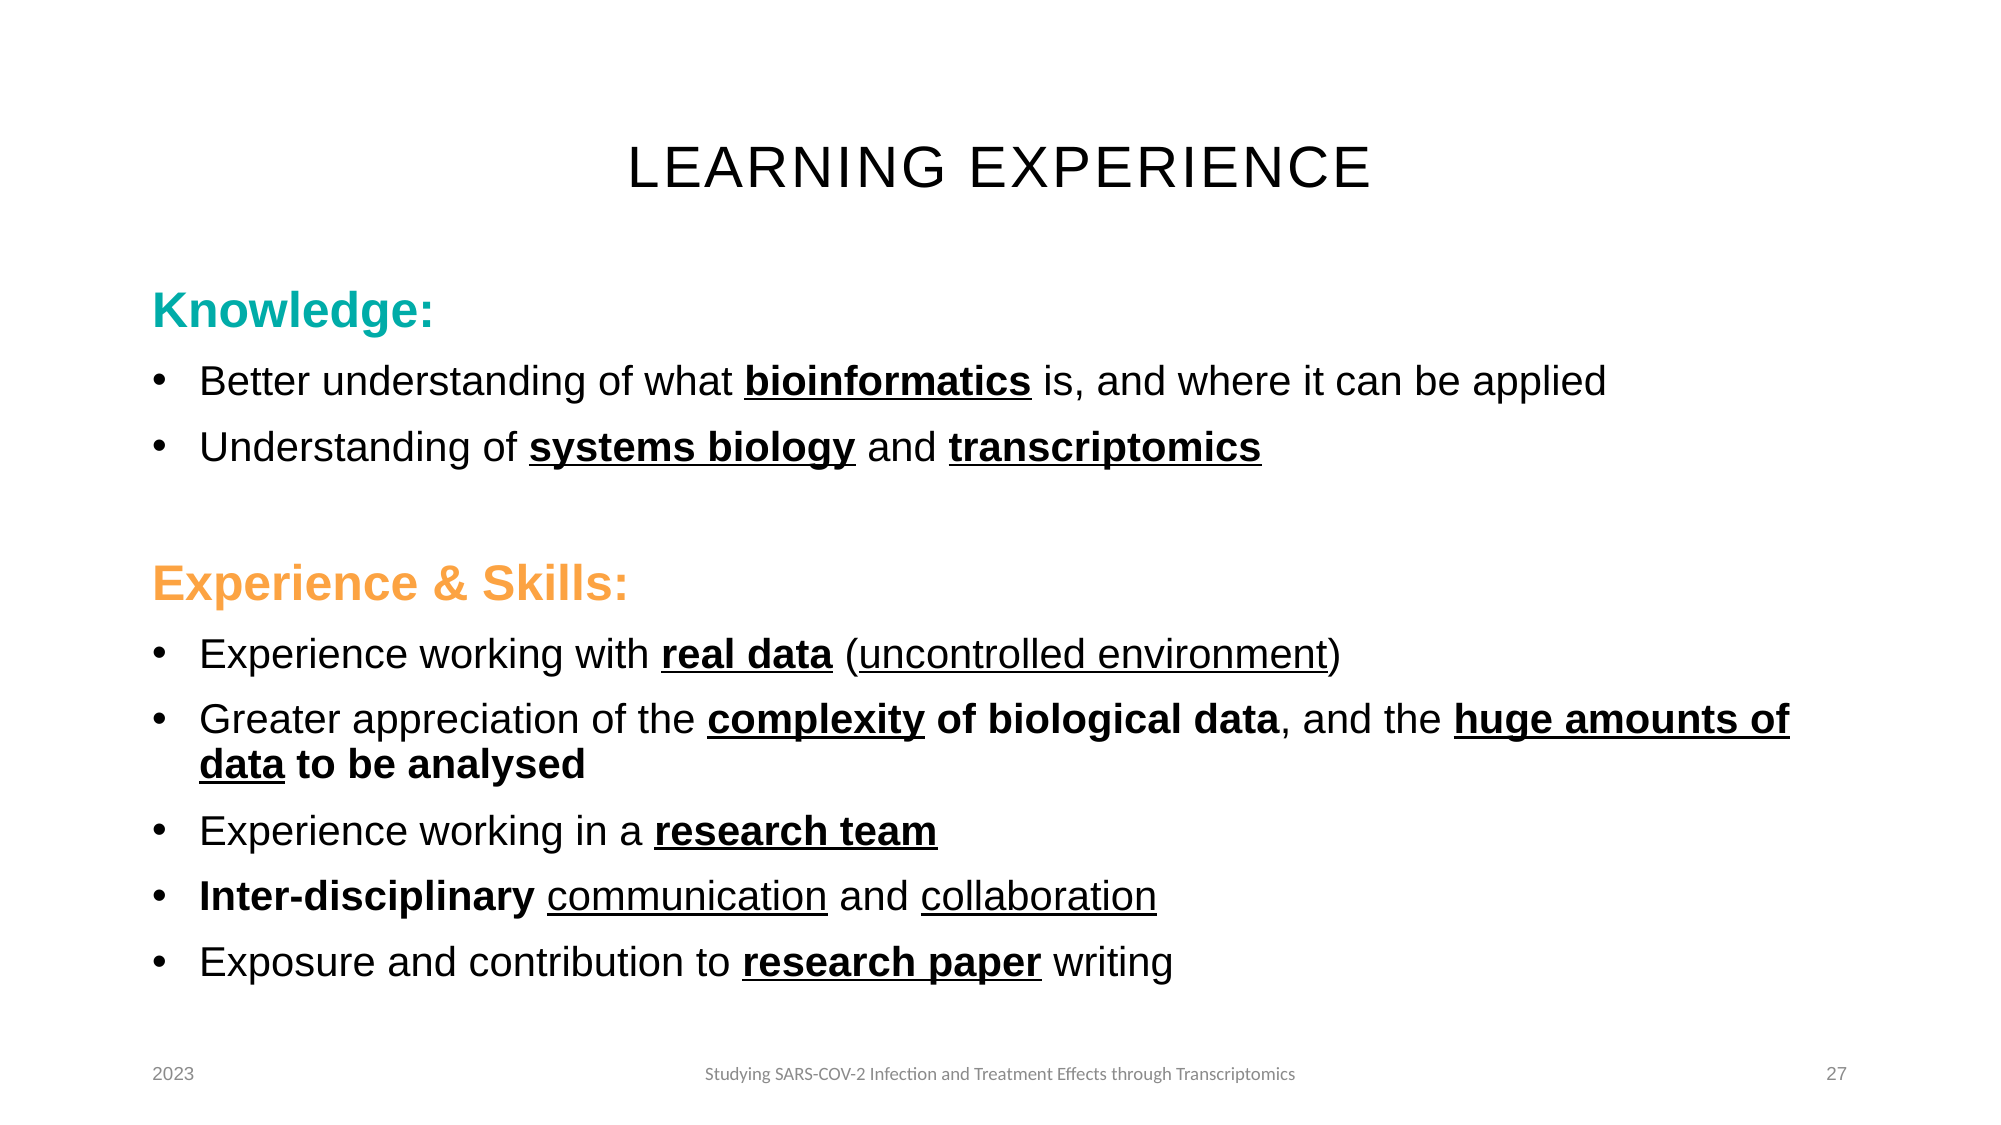

# LEARNING EXPERIENCE
Knowledge:
Better understanding of what bioinformatics is, and where it can be applied
Understanding of systems biology and transcriptomics

Experience & Skills:
Experience working with real data (uncontrolled environment)
Greater appreciation of the complexity of biological data, and the huge amounts of data to be analysed
Experience working in a research team
Inter-disciplinary communication and collaboration
Exposure and contribution to research paper writing

2023
Studying SARS-COV-2 Infection and Treatment Effects through Transcriptomics
27